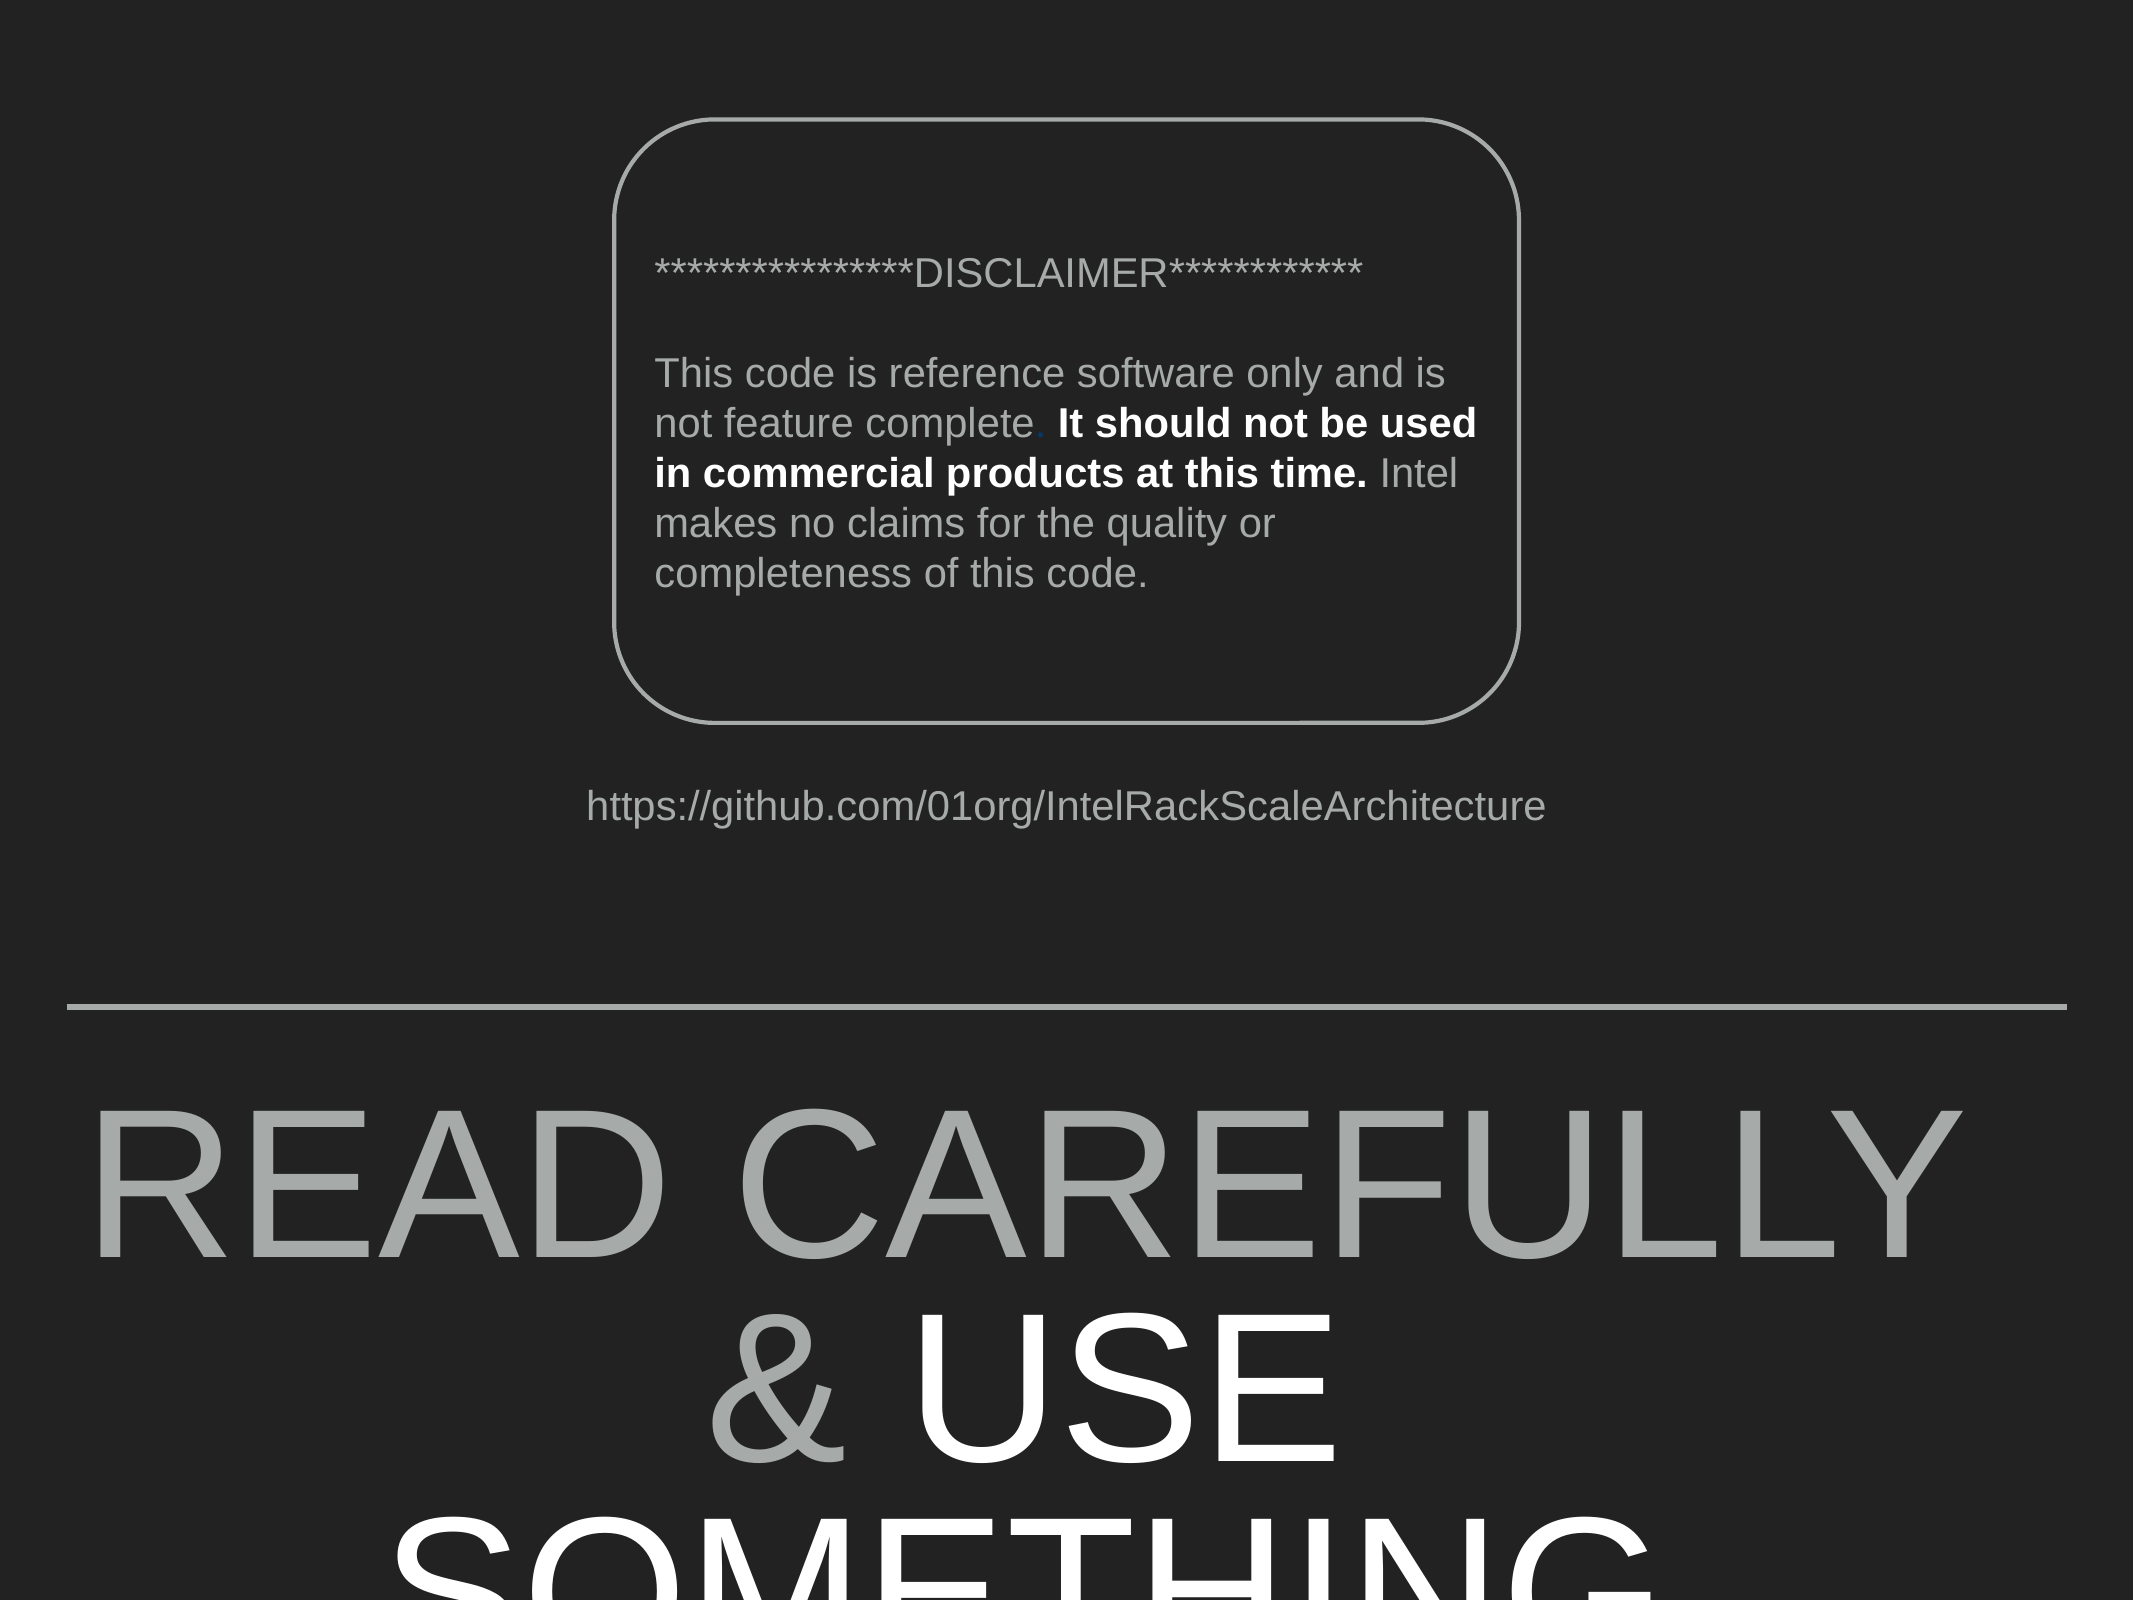

****************DISCLAIMER************
This code is reference software only and is not feature complete. It should not be used in commercial products at this time. Intel makes no claims for the quality or completeness of this code.
https://github.com/01org/IntelRackScaleArchitecture
# READ CAREFULLY & use something else…